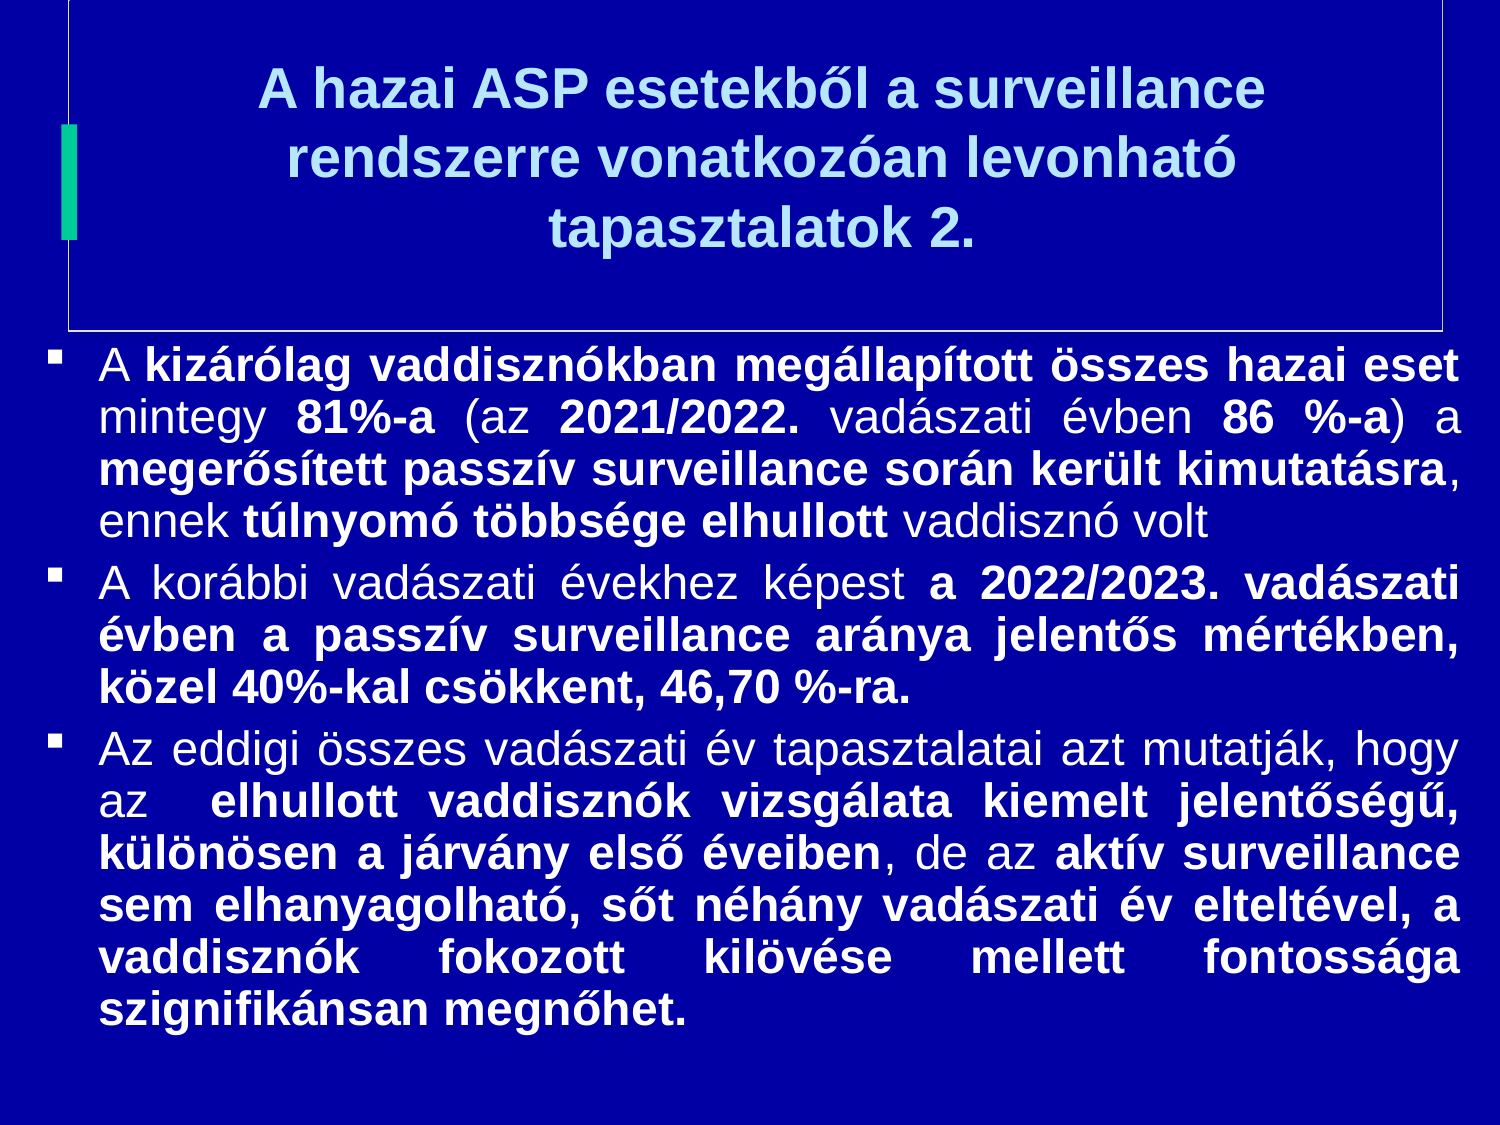

# A hazai ASP esetekből a surveillance rendszerre vonatkozóan levonható tapasztalatok 2.

A kizárólag vaddisznókban megállapított összes hazai eset mintegy 81%-a (az 2021/2022. vadászati évben 86 %-a) a megerősített passzív surveillance során került kimutatásra, ennek túlnyomó többsége elhullott vaddisznó volt
A korábbi vadászati évekhez képest a 2022/2023. vadászati évben a passzív surveillance aránya jelentős mértékben, közel 40%-kal csökkent, 46,70 %-ra.
Az eddigi összes vadászati év tapasztalatai azt mutatják, hogy az  elhullott vaddisznók vizsgálata kiemelt jelentőségű, különösen a járvány első éveiben, de az aktív surveillance sem elhanyagolható, sőt néhány vadászati év elteltével, a vaddisznók fokozott kilövése mellett fontossága szignifikánsan megnőhet.